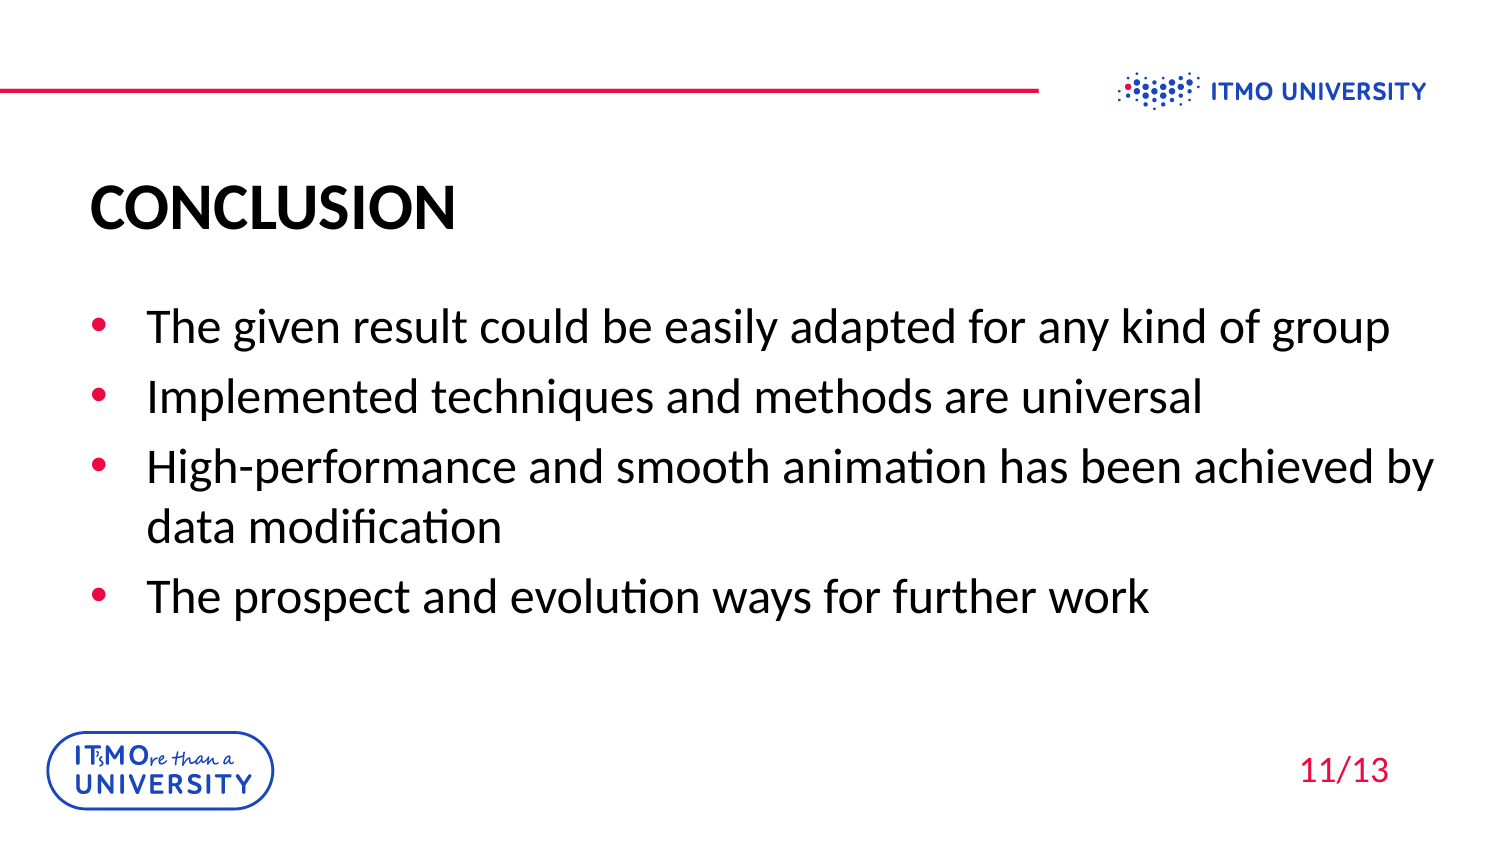

# CONCLUSION
The given result could be easily adapted for any kind of group
Implemented techniques and methods are universal
High-performance and smooth animation has been achieved by data modification
The prospect and evolution ways for further work
11/13